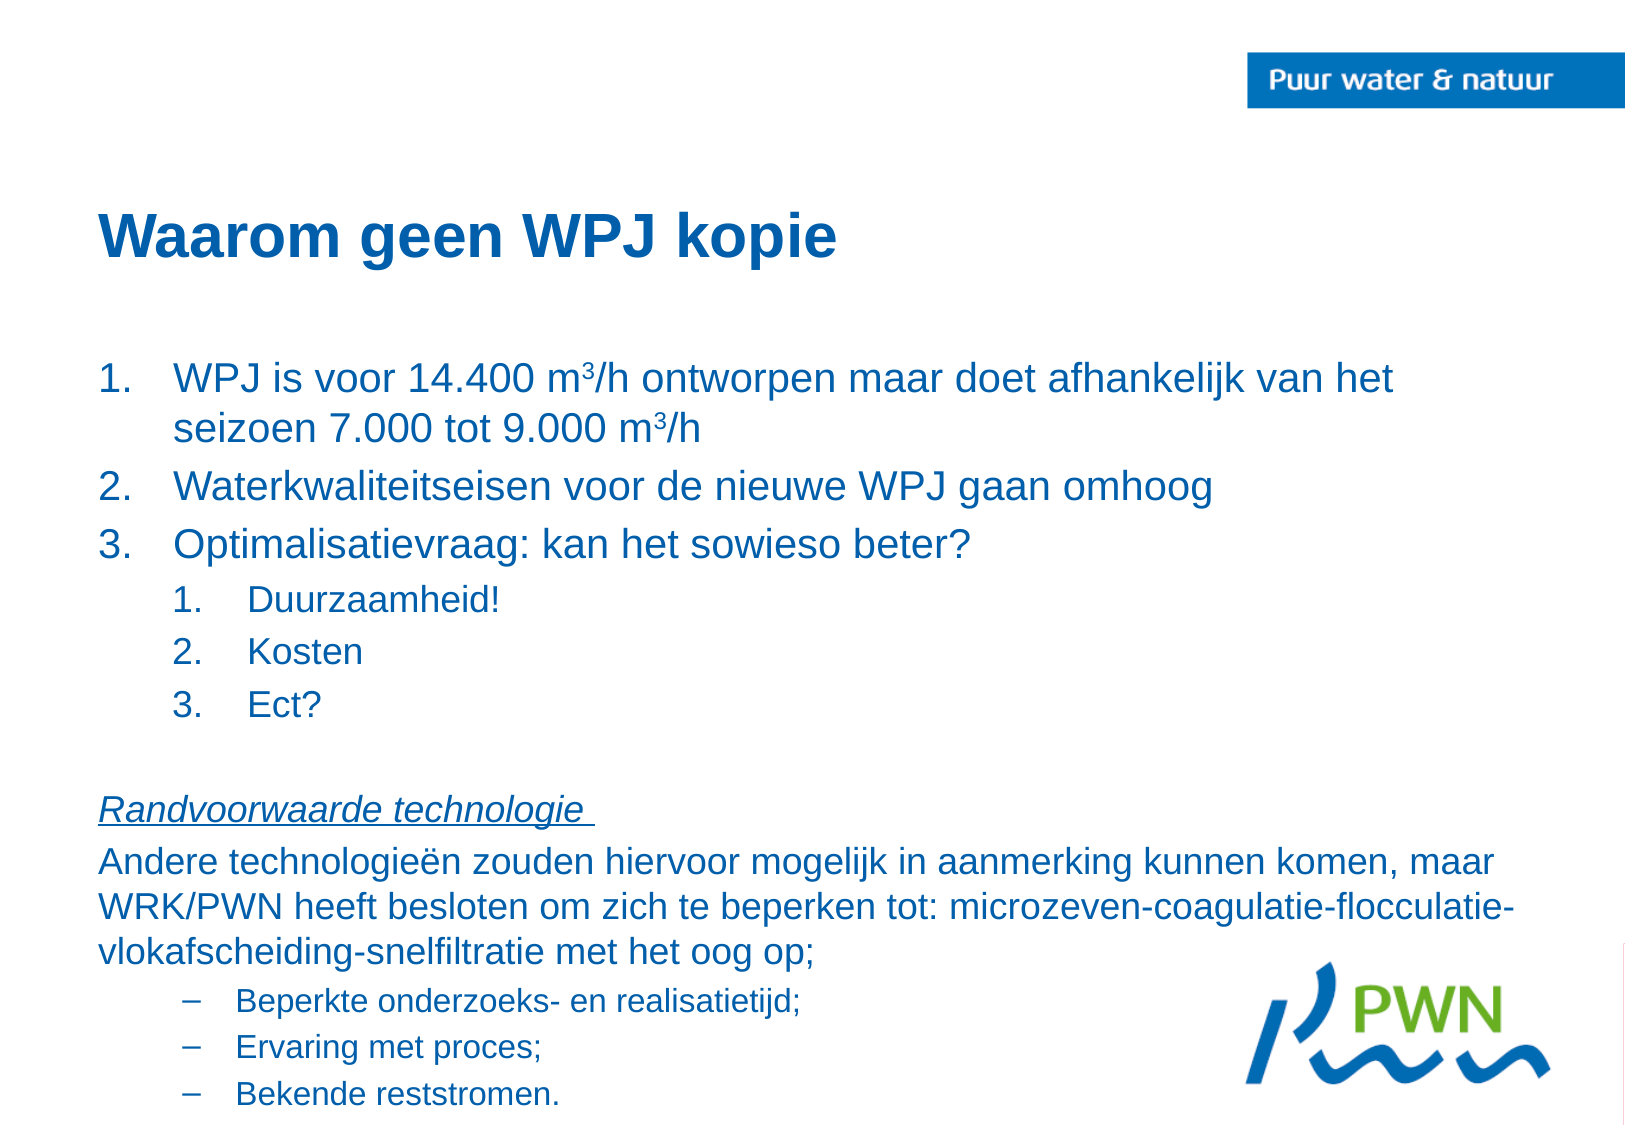

# Waarom geen WPJ kopie
WPJ is voor 14.400 m3/h ontworpen maar doet afhankelijk van het seizoen 7.000 tot 9.000 m3/h
Waterkwaliteitseisen voor de nieuwe WPJ gaan omhoog
Optimalisatievraag: kan het sowieso beter?
Duurzaamheid!
Kosten
Ect?

Randvoorwaarde technologie
Andere technologieën zouden hiervoor mogelijk in aanmerking kunnen komen, maar WRK/PWN heeft besloten om zich te beperken tot: microzeven-coagulatie-flocculatie-vlokafscheiding-snelfiltratie met het oog op;
Beperkte onderzoeks- en realisatietijd;
Ervaring met proces;
Bekende reststromen.